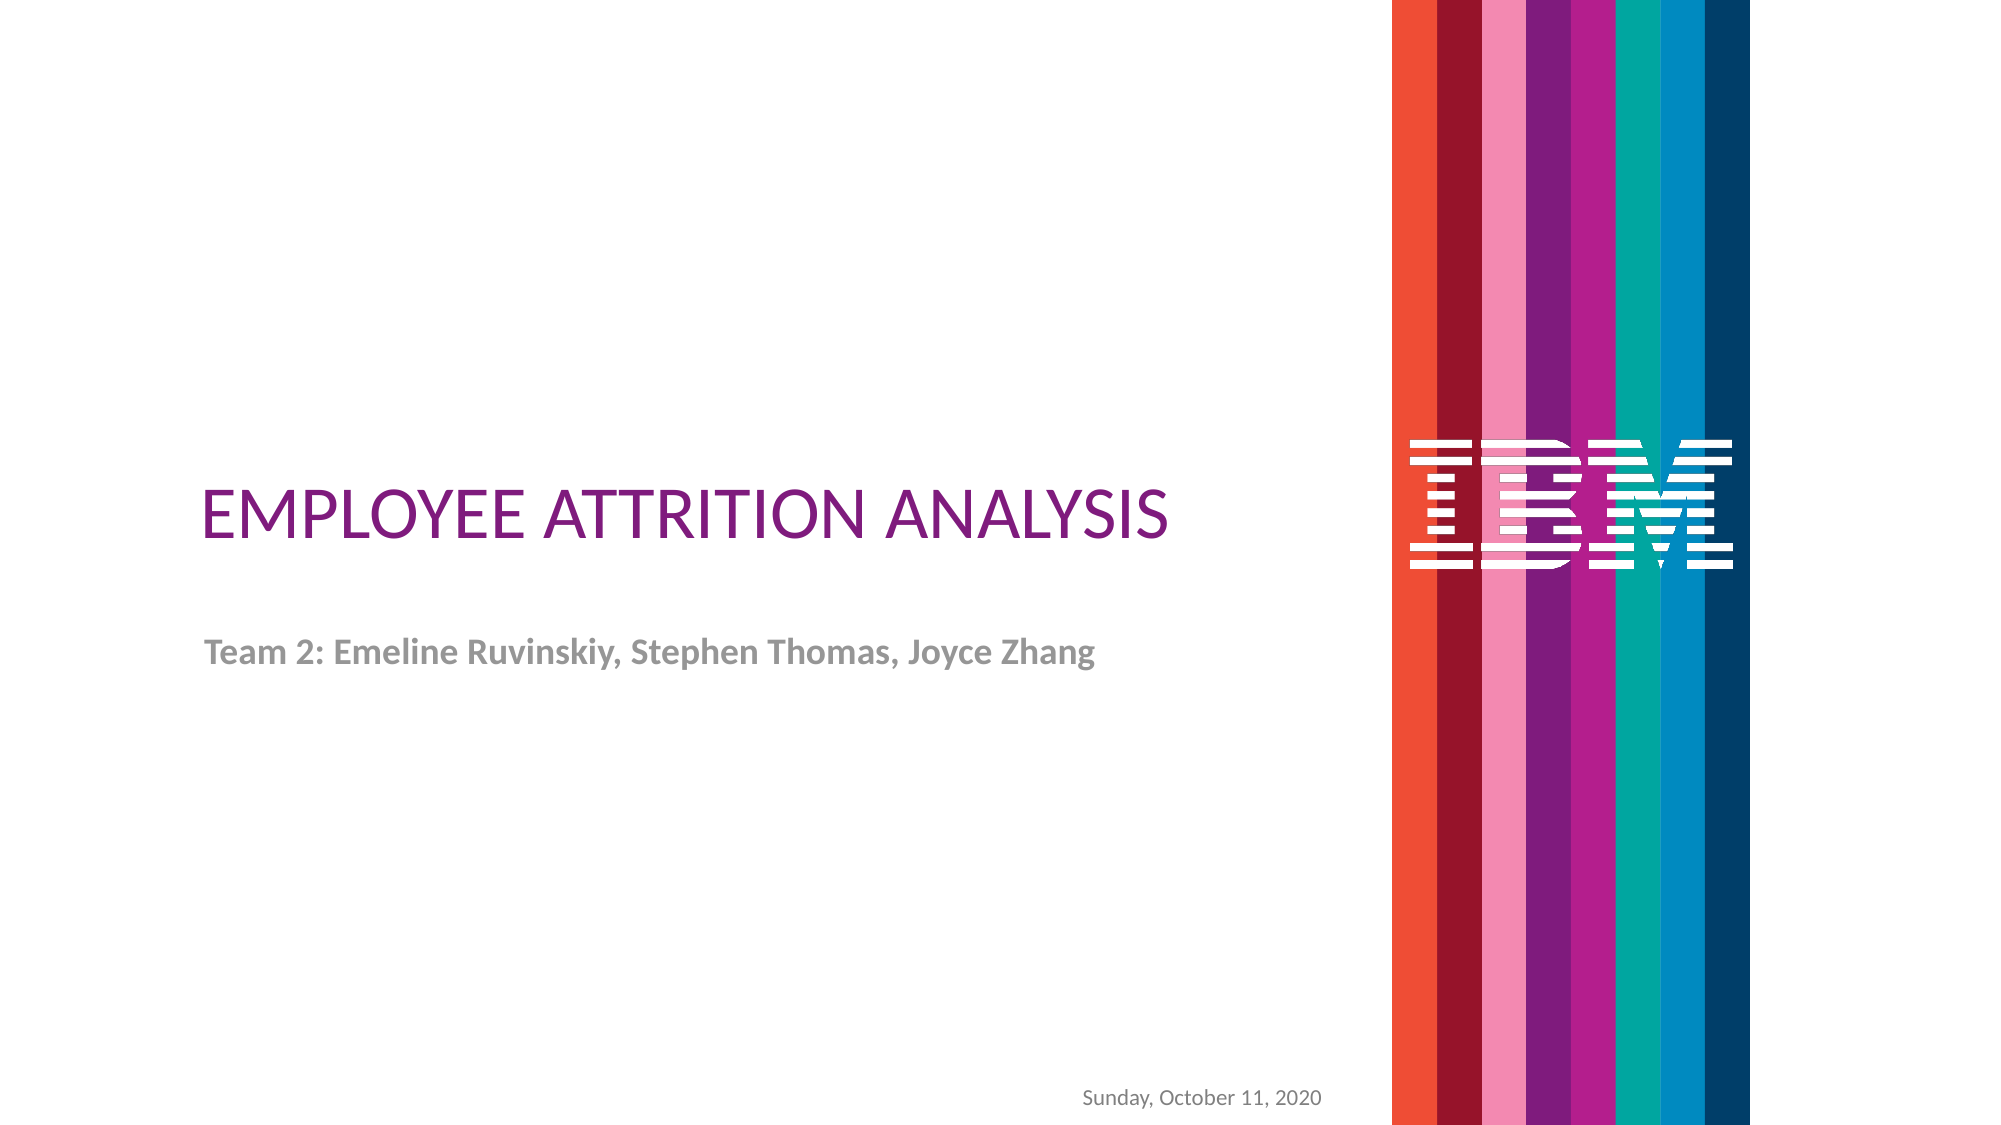

# Employee Attrition Analysis
   Team 2: Emeline Ruvinskiy, Stephen Thomas, Joyce Zhang
Sunday, October 11, 2020